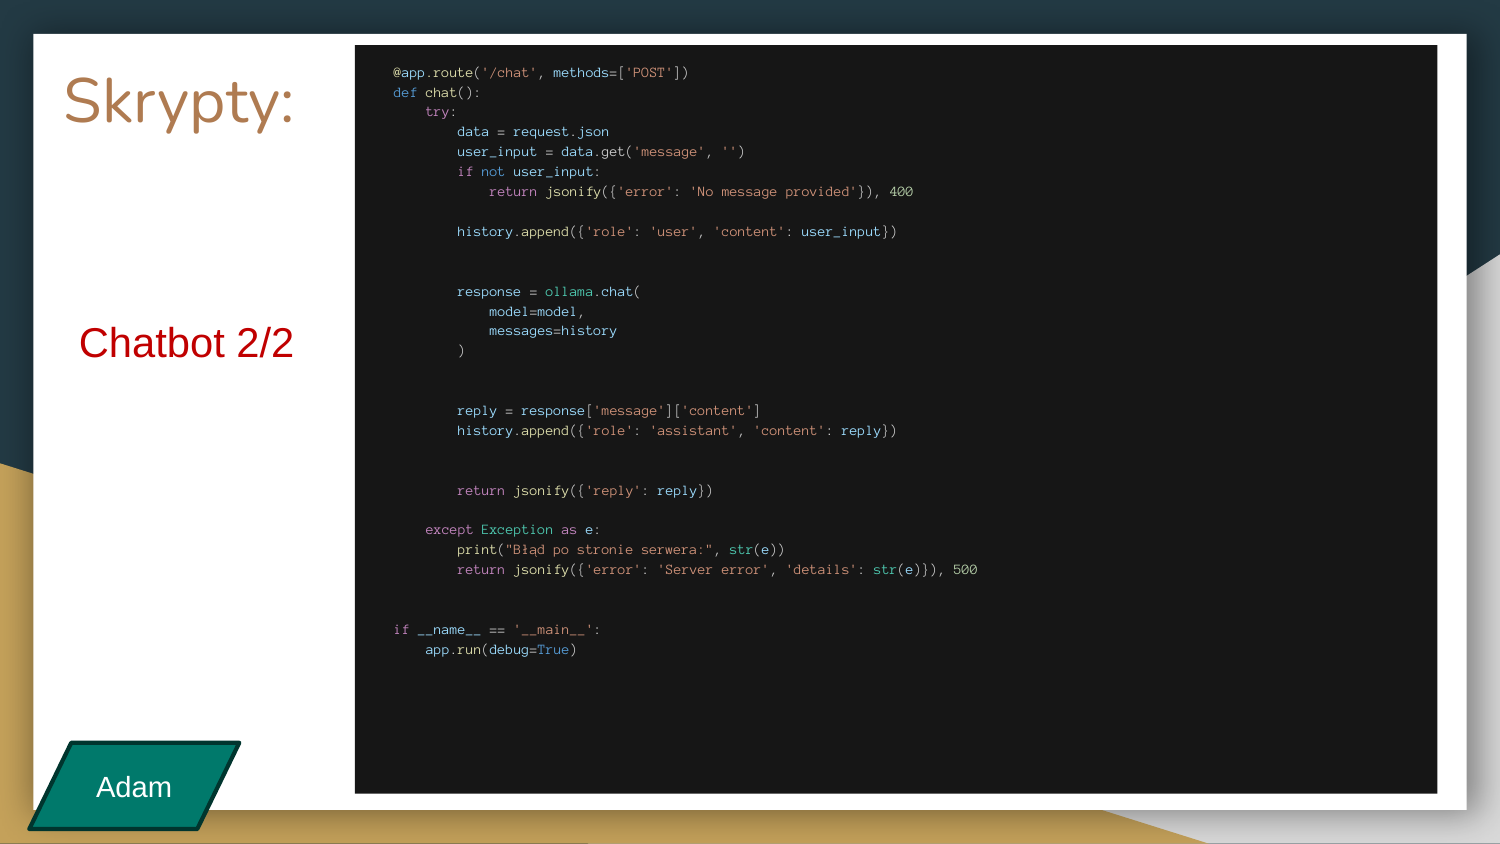

# Skrypty:
@app.route('/chat', methods=['POST'])
def chat():
    try:
        data = request.json
        user_input = data.get('message', '')
        if not user_input:
            return jsonify({'error': 'No message provided'}), 400

        history.append({'role': 'user', 'content': user_input})

        response = ollama.chat(
            model=model,
            messages=history
        )

        reply = response['message']['content']
        history.append({'role': 'assistant', 'content': reply})

        return jsonify({'reply': reply})

    except Exception as e:
        print("Błąd po stronie serwera:", str(e))
        return jsonify({'error': 'Server error', 'details': str(e)}), 500

if __name__ == '__main__':
    app.run(debug=True)

Chatbot 2/2
Adam